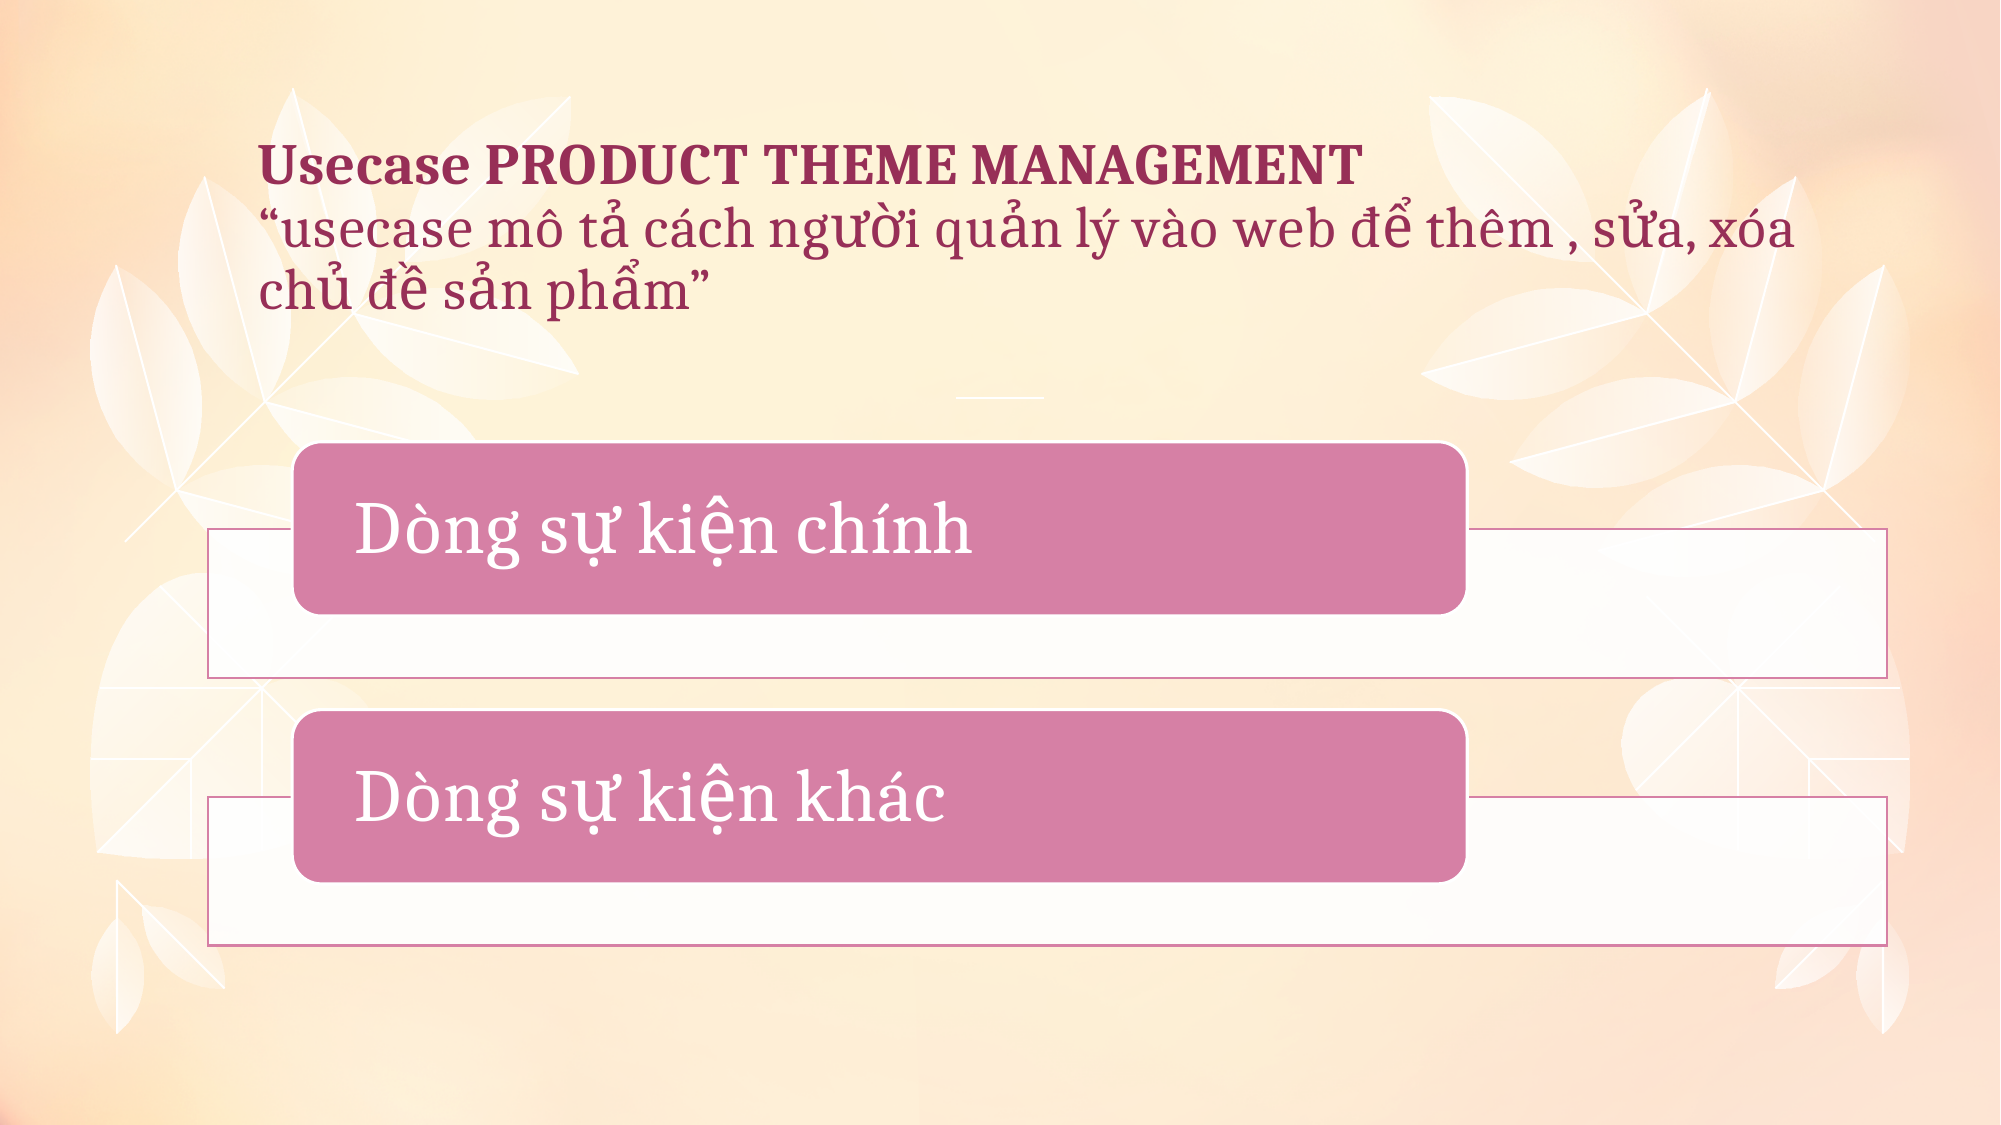

# Usecase PRODUCT THEME MANAGEMENT “usecase mô tả cách người quản lý vào web để thêm , sửa, xóa chủ đề sản phẩm”
Dòng sự kiện chính
Dòng sự kiện khác